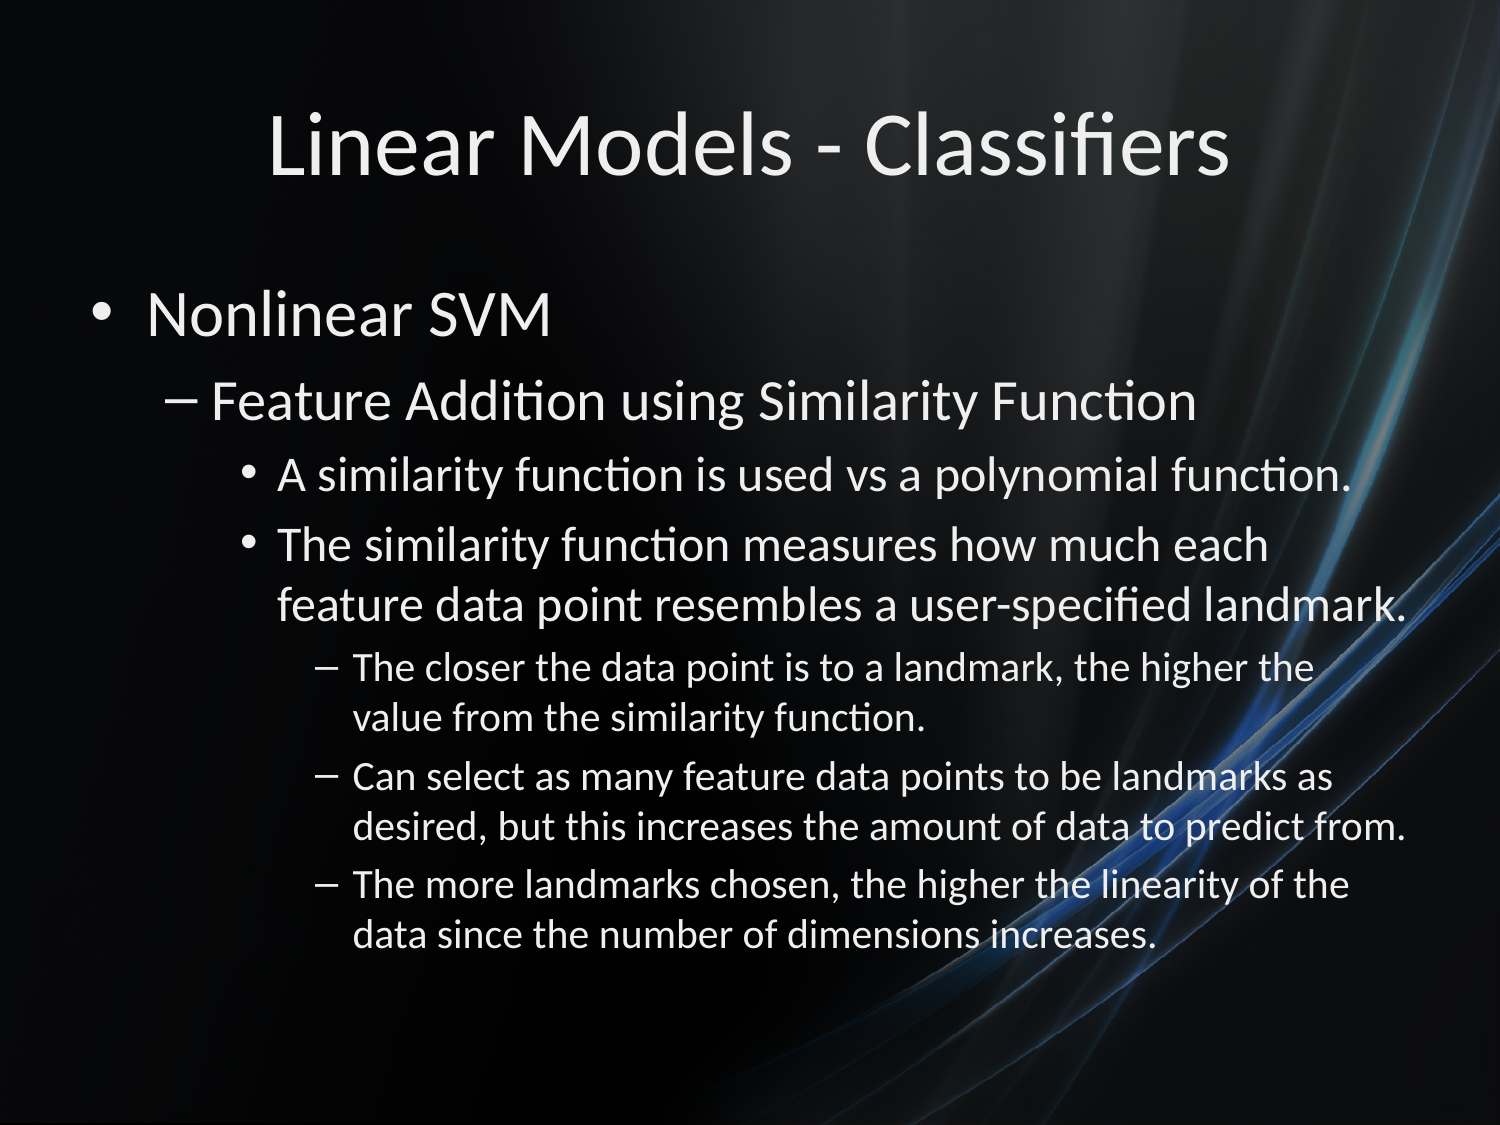

# Linear Models - Classifiers
Nonlinear SVM
Feature Addition using Similarity Function
A similarity function is used vs a polynomial function.
The similarity function measures how much each  feature data point resembles a user-specified landmark.
The closer the data point is to a landmark, the higher the value from the similarity function.
Can select as many feature data points to be landmarks as desired, but this increases the amount of data to predict from.
The more landmarks chosen, the higher the linearity of the data since the number of dimensions increases.